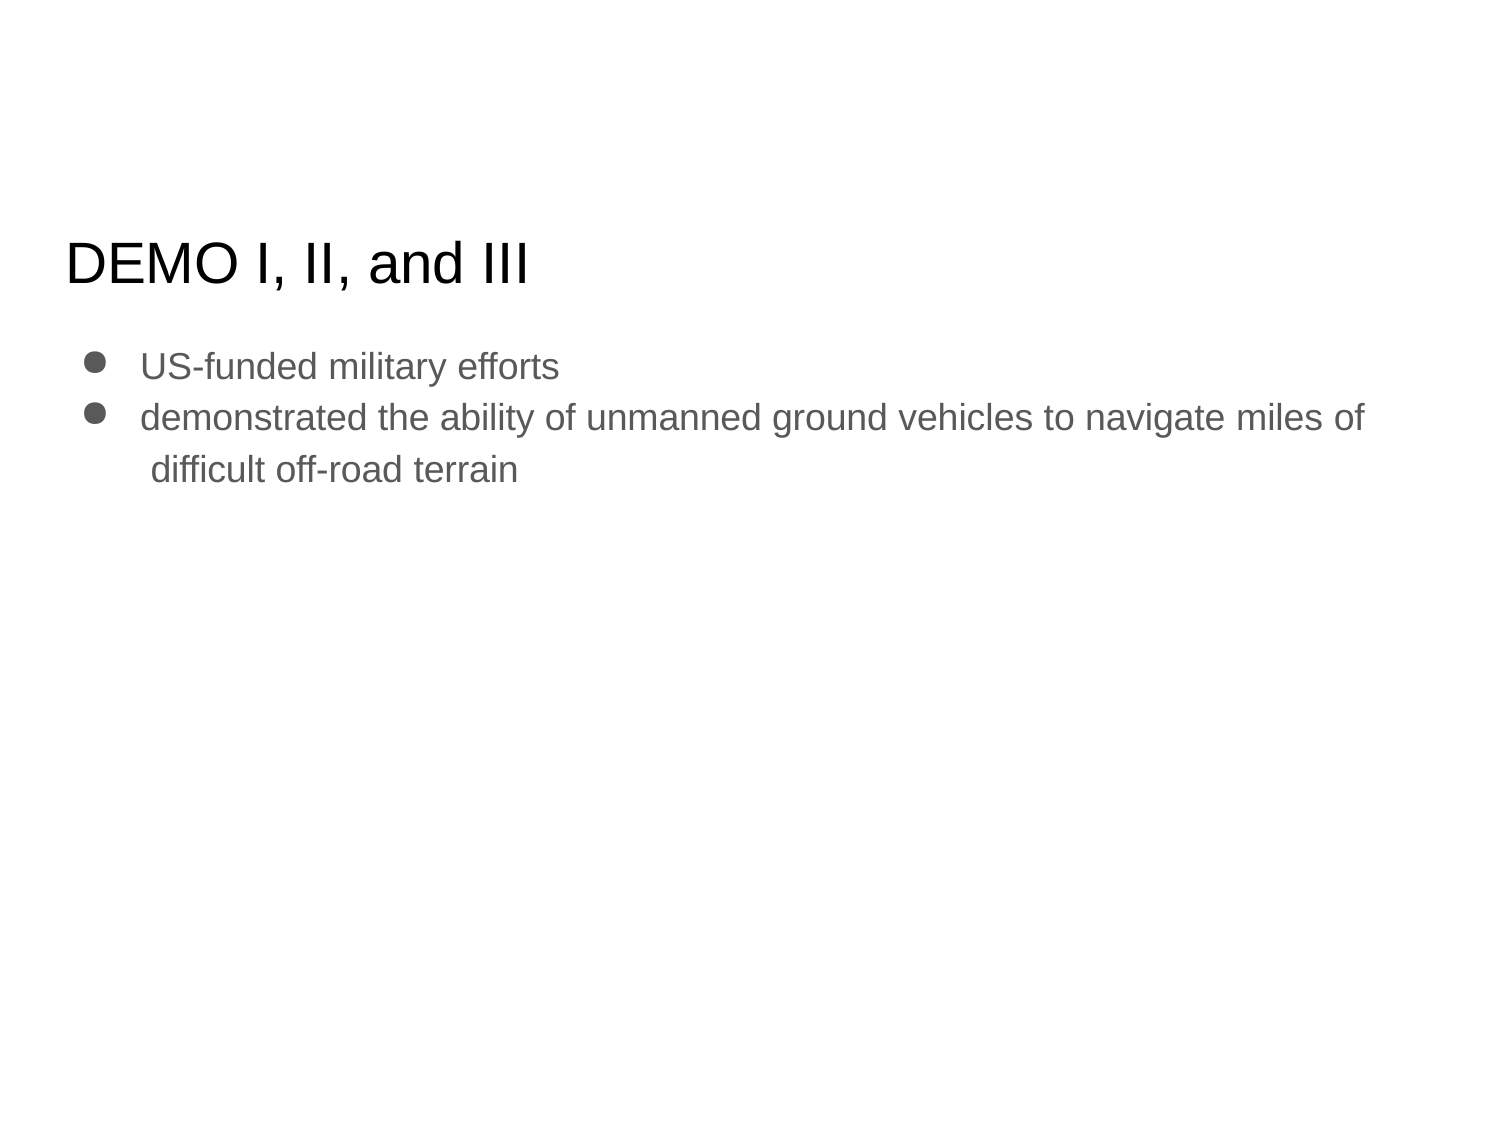

# DEMO I, II, and III
US-funded military efforts
demonstrated the ability of unmanned ground vehicles to navigate miles of  difficult off-road terrain